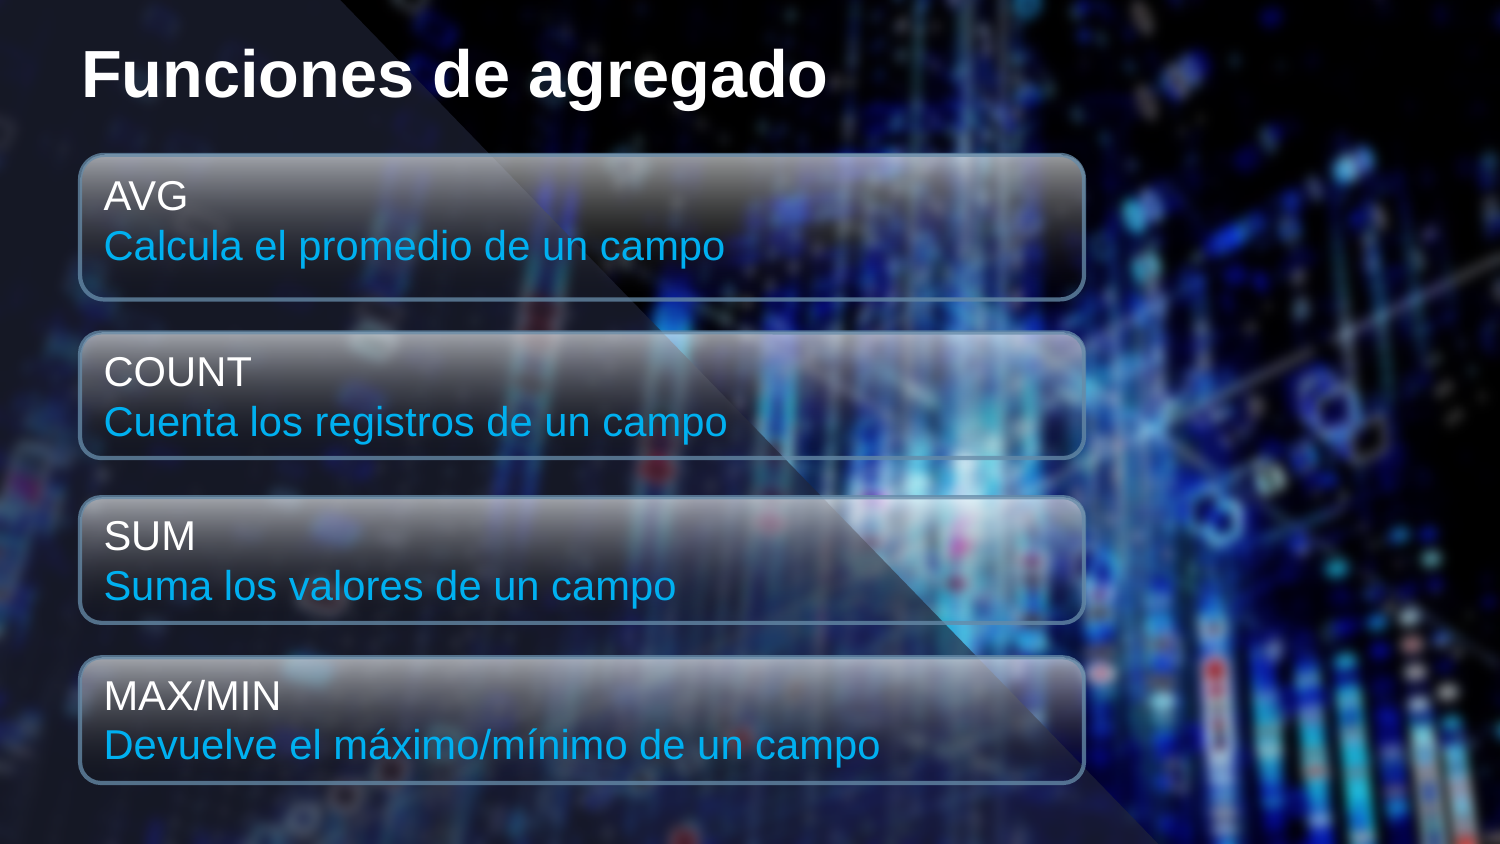

Funciones de agregado

AVG
Calcula el promedio de un campo

COUNT
Cuenta los registros de un campo

SUM
Suma los valores de un campo

MAX/MIN
Devuelve el máximo/mínimo de un campo